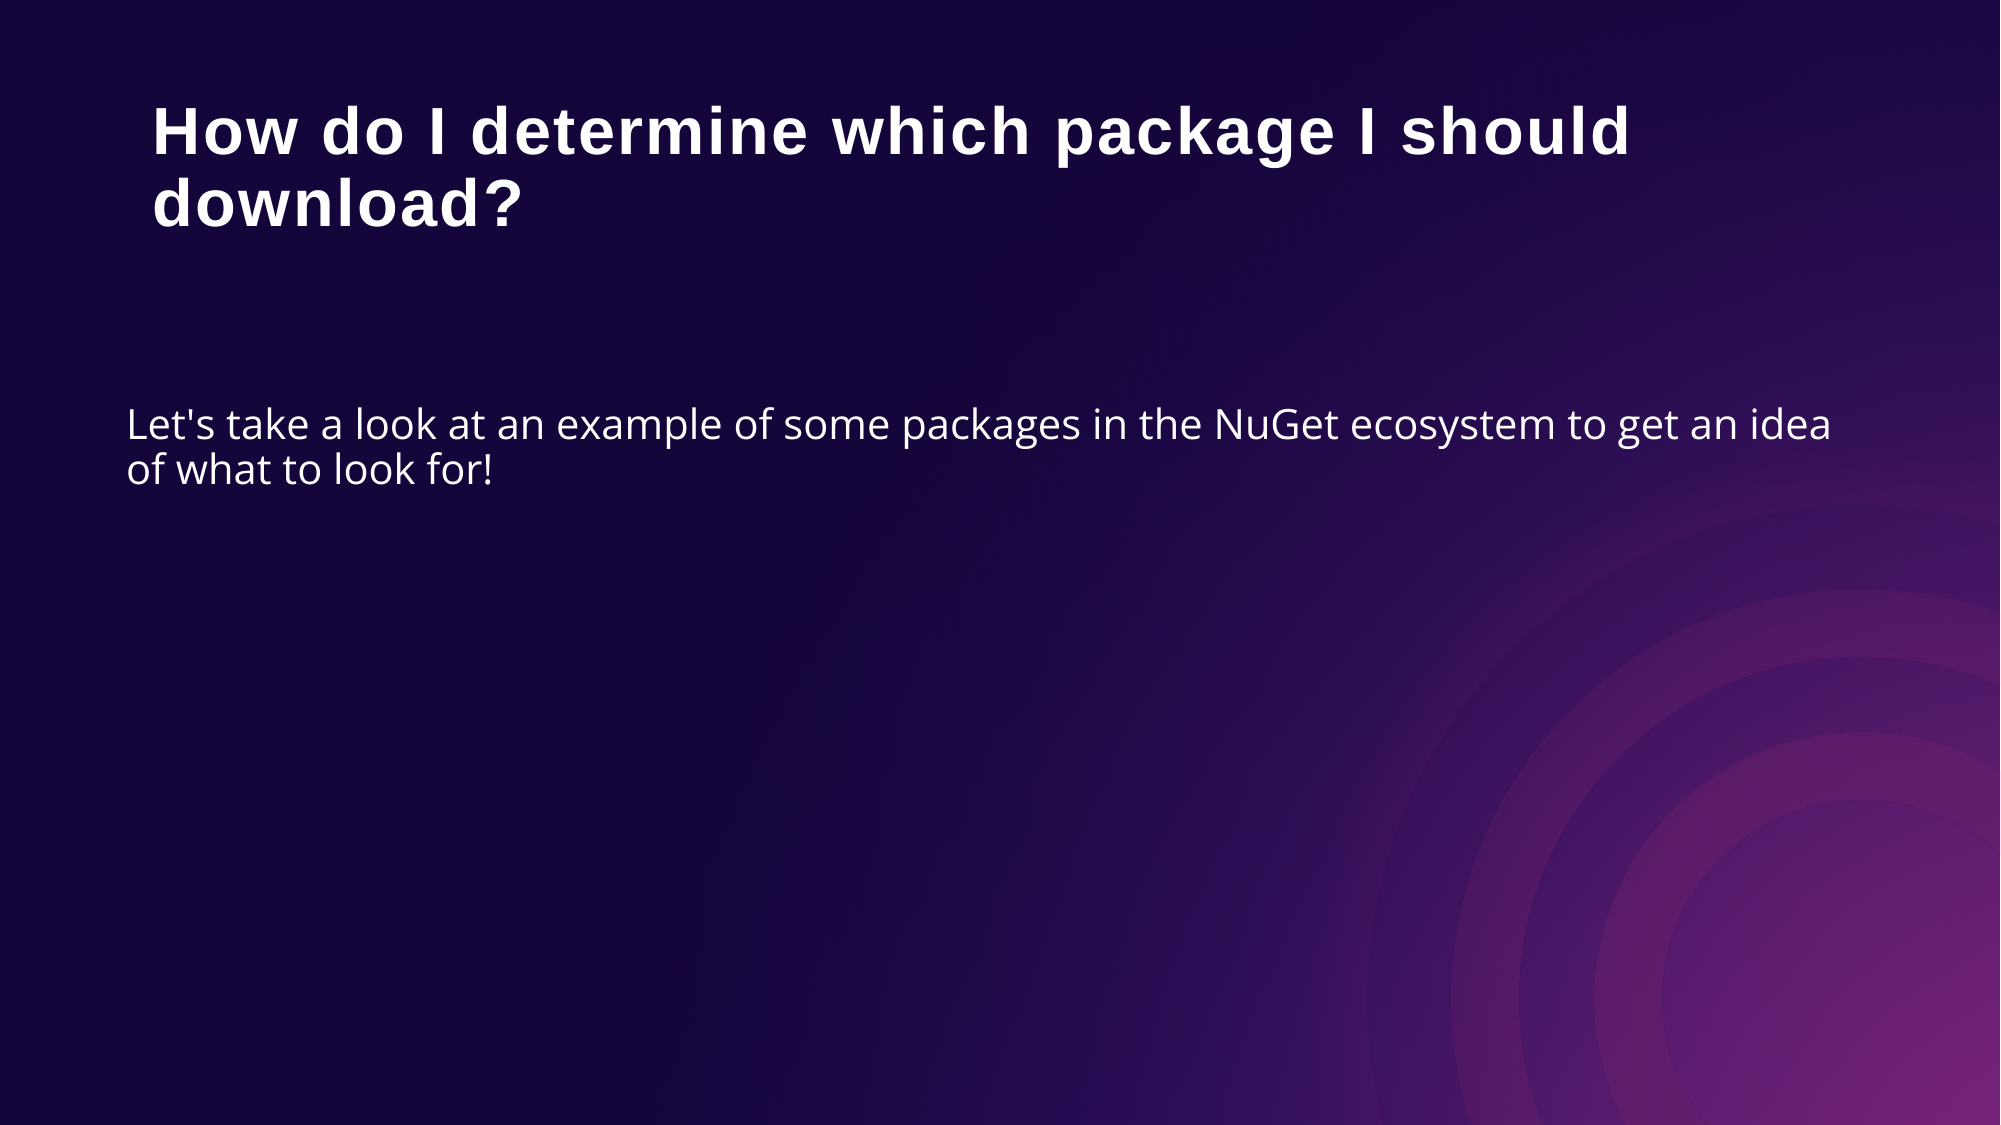

# How do I determine which package I should download?

Let's take a look at an example of some packages in the NuGet ecosystem to get an idea of what to look for!